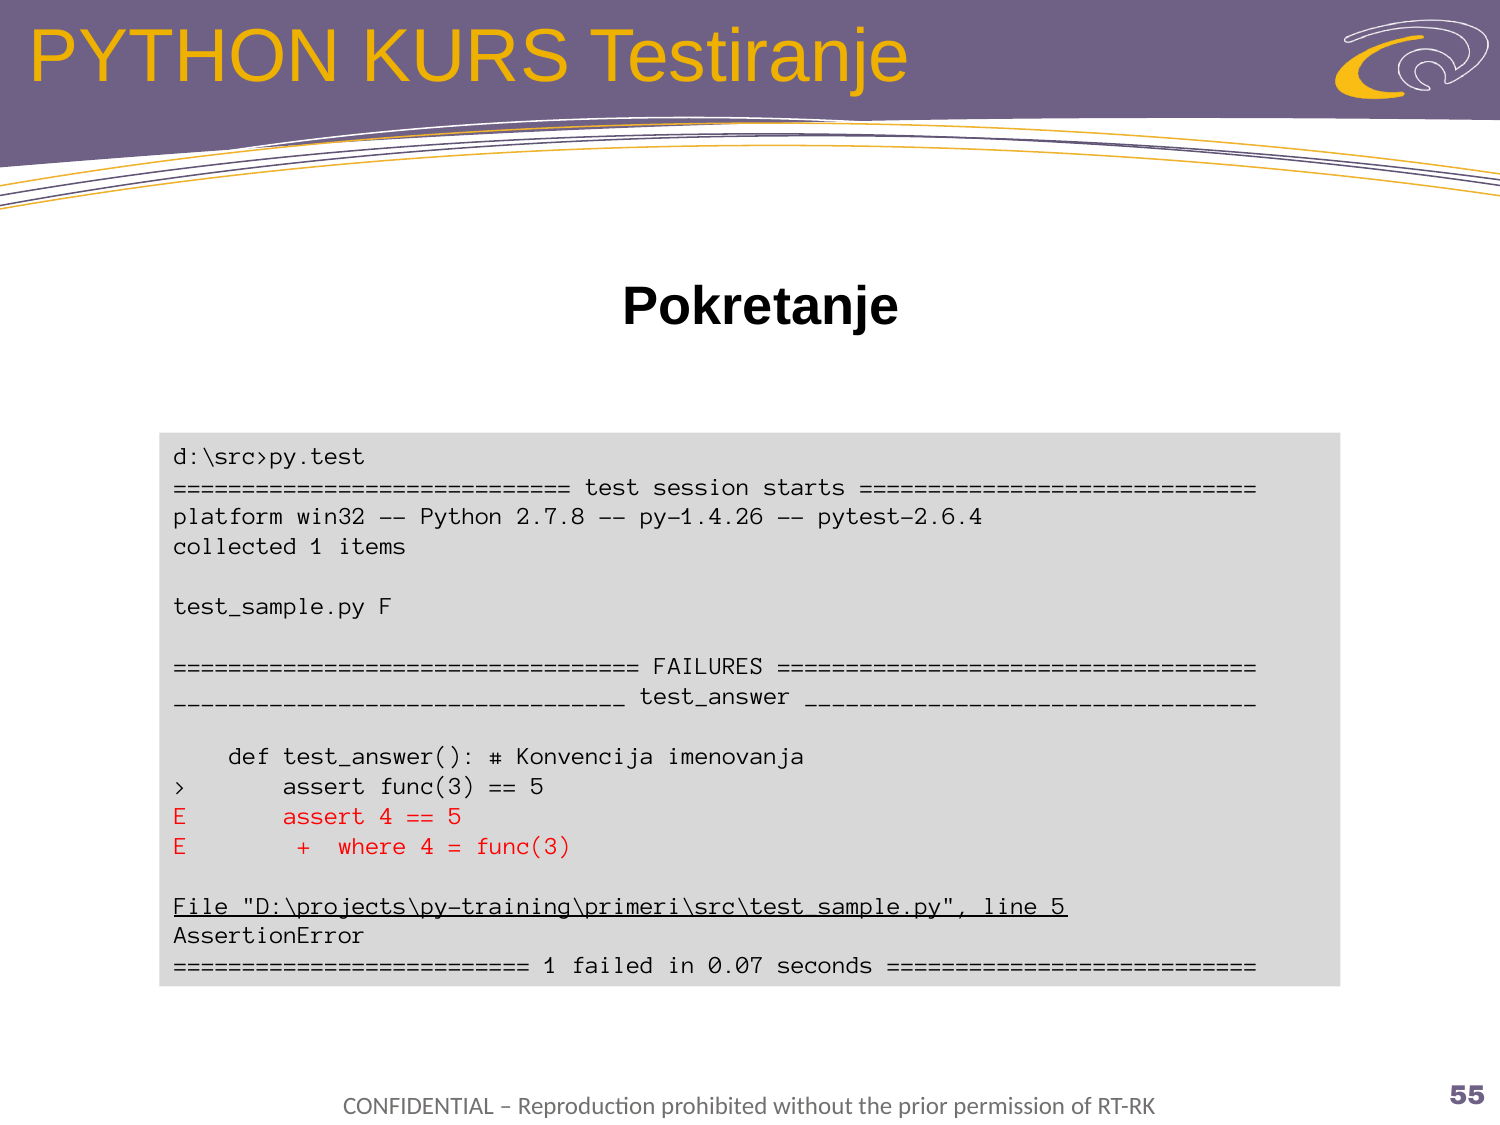

# PYTHON KURS Testiranje
Pokretanje
d:\src>py.test
============================= test session starts =============================
platform win32 -- Python 2.7.8 -- py-1.4.26 -- pytest-2.6.4
collected 1 items

test_sample.py F

================================== FAILURES ===================================
_________________________________ test_answer _________________________________

    def test_answer(): # Konvencija imenovanja
>       assert func(3) == 5
E       assert 4 == 5
E        +  where 4 = func(3)

File "D:\projects\py-training\primeri\src\test_sample.py", line 5
AssertionError
========================== 1 failed in 0.07 seconds ===========================